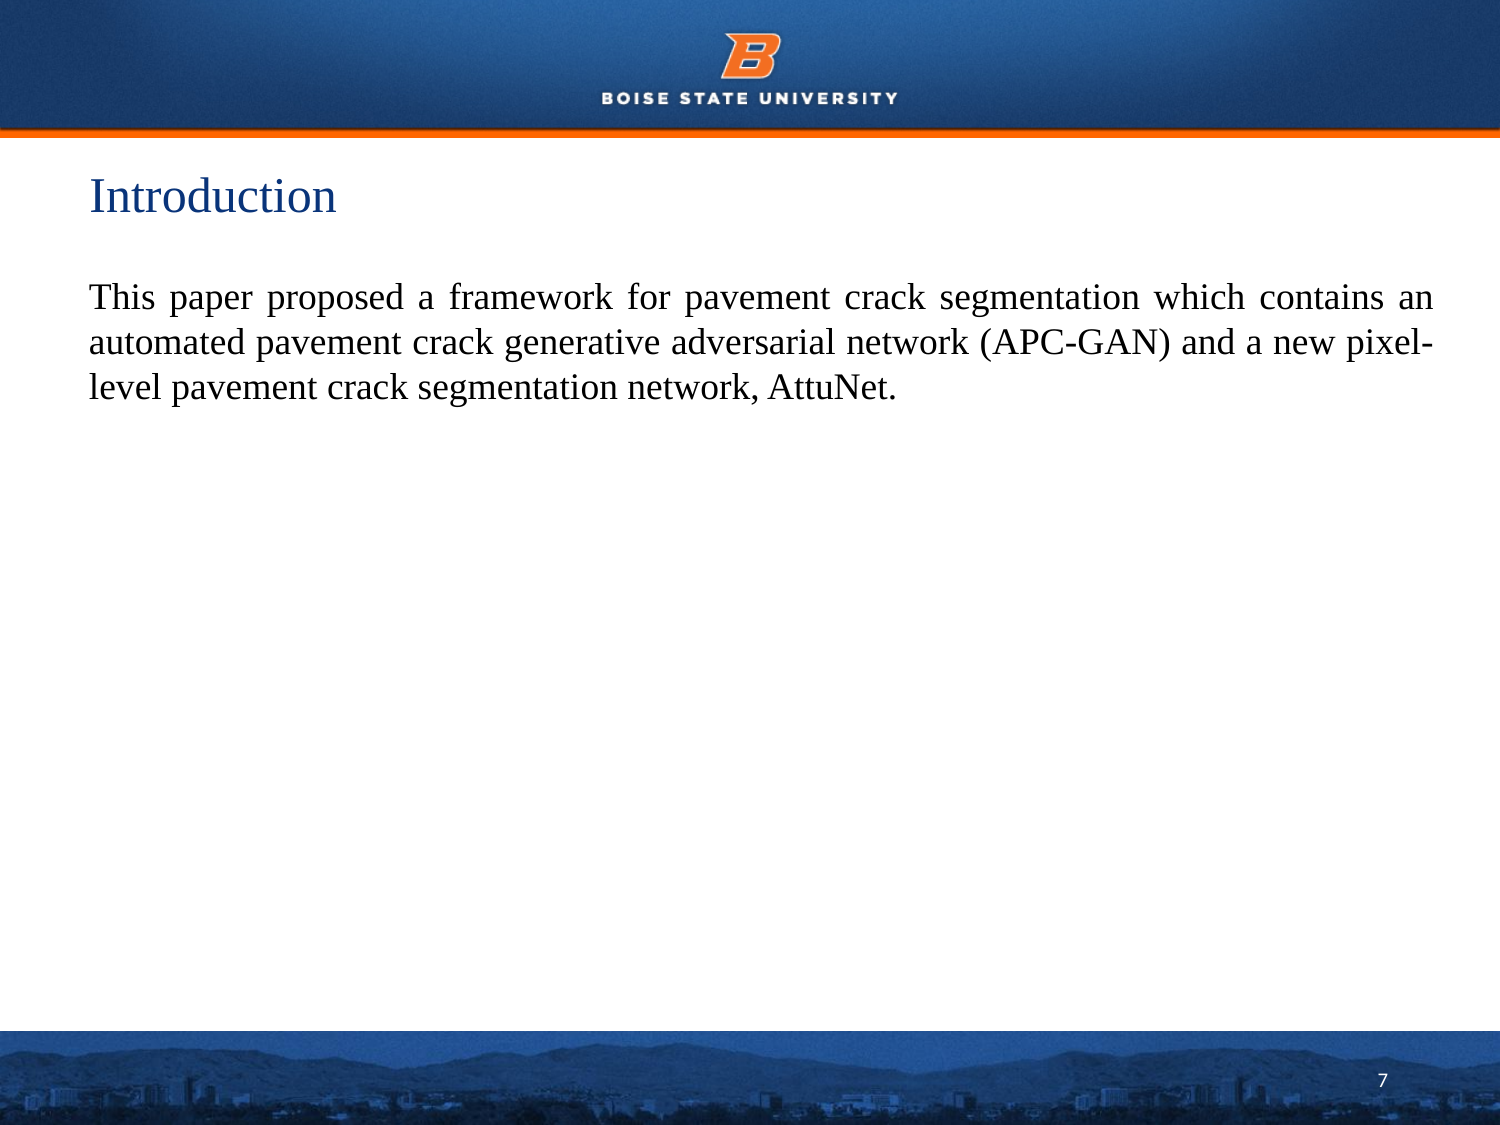

# Introduction
This paper proposed a framework for pavement crack segmentation which contains an automated pavement crack generative adversarial network (APC-GAN) and a new pixel-level pavement crack segmentation network, AttuNet.